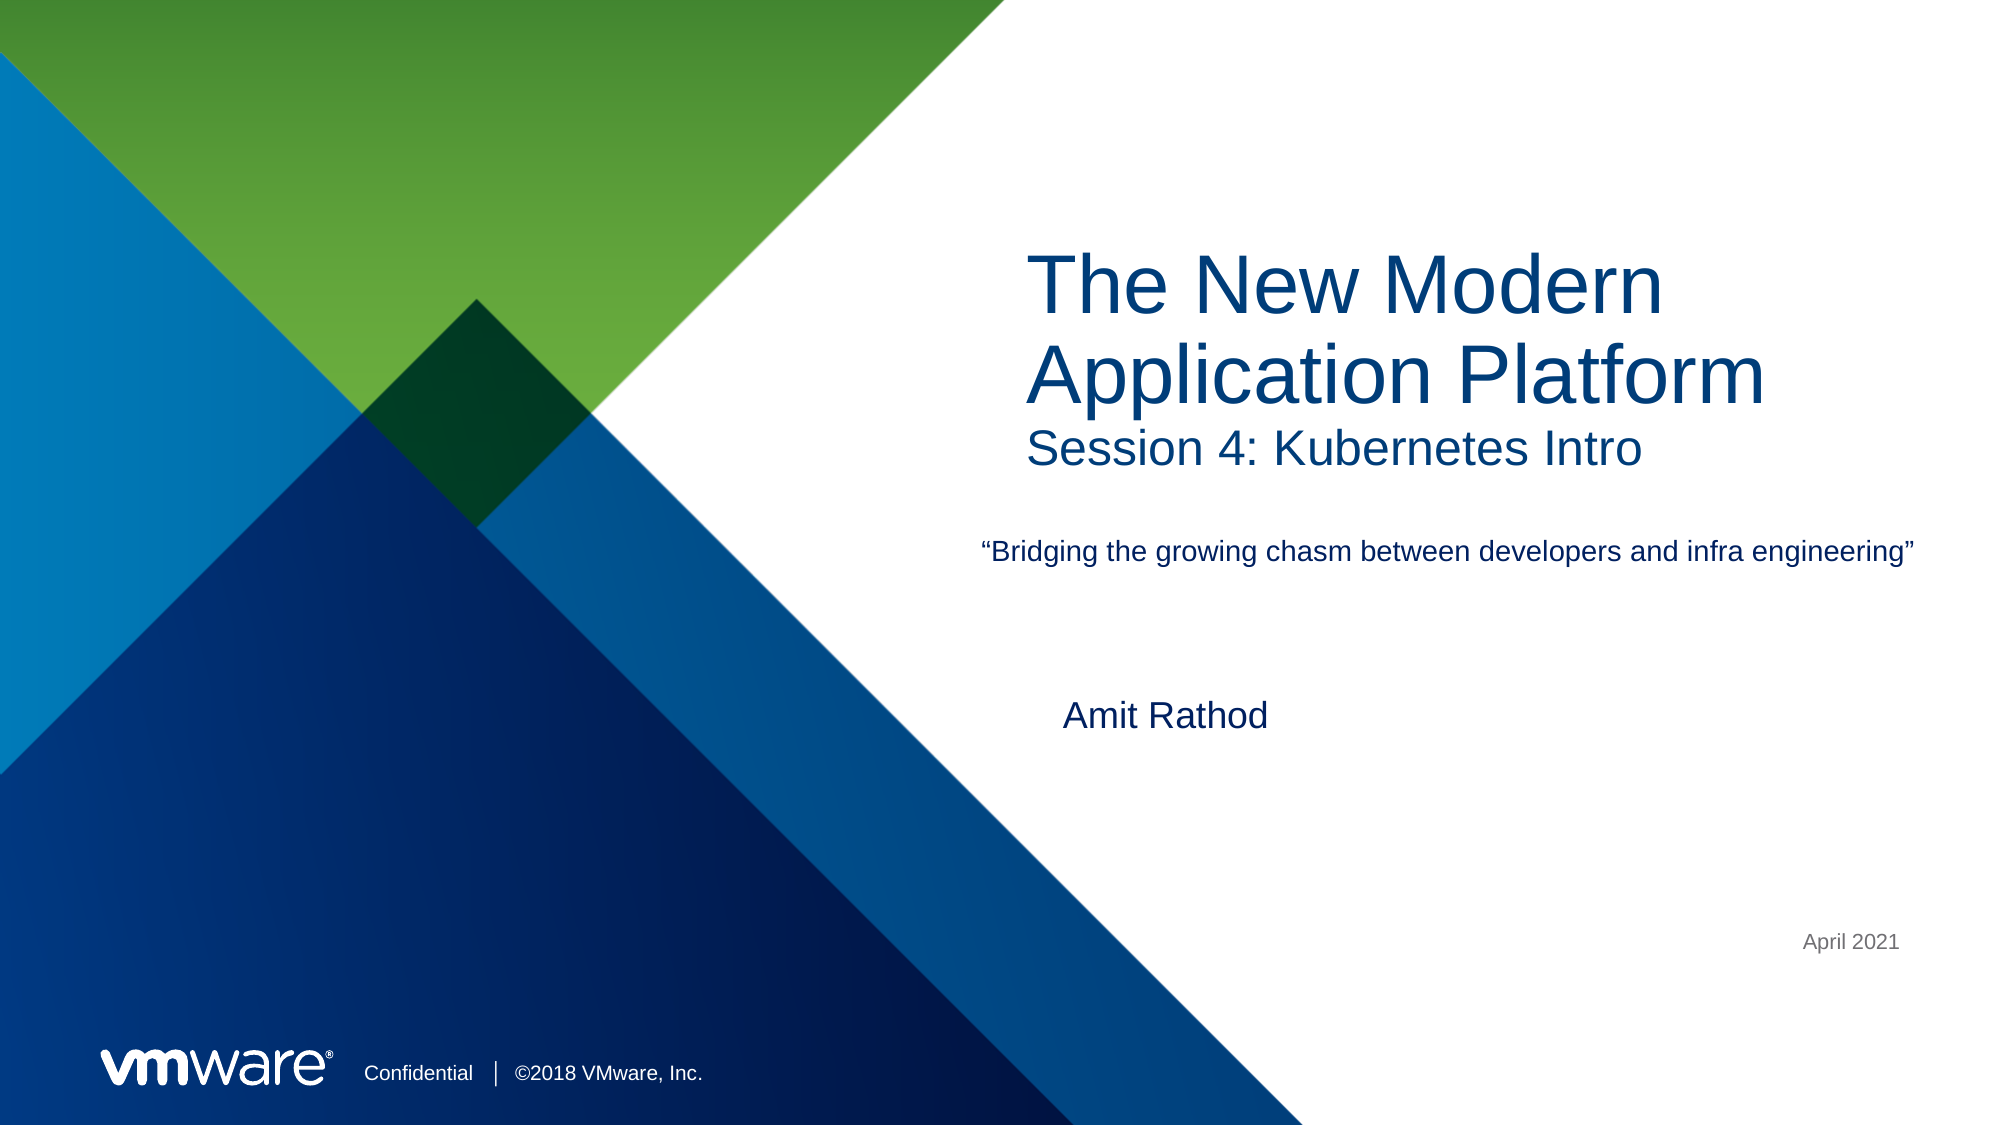

# The New Modern Application Platform Session 4: Kubernetes Intro
“Bridging the growing chasm between developers and infra engineering”
Amit Rathod
April 2021